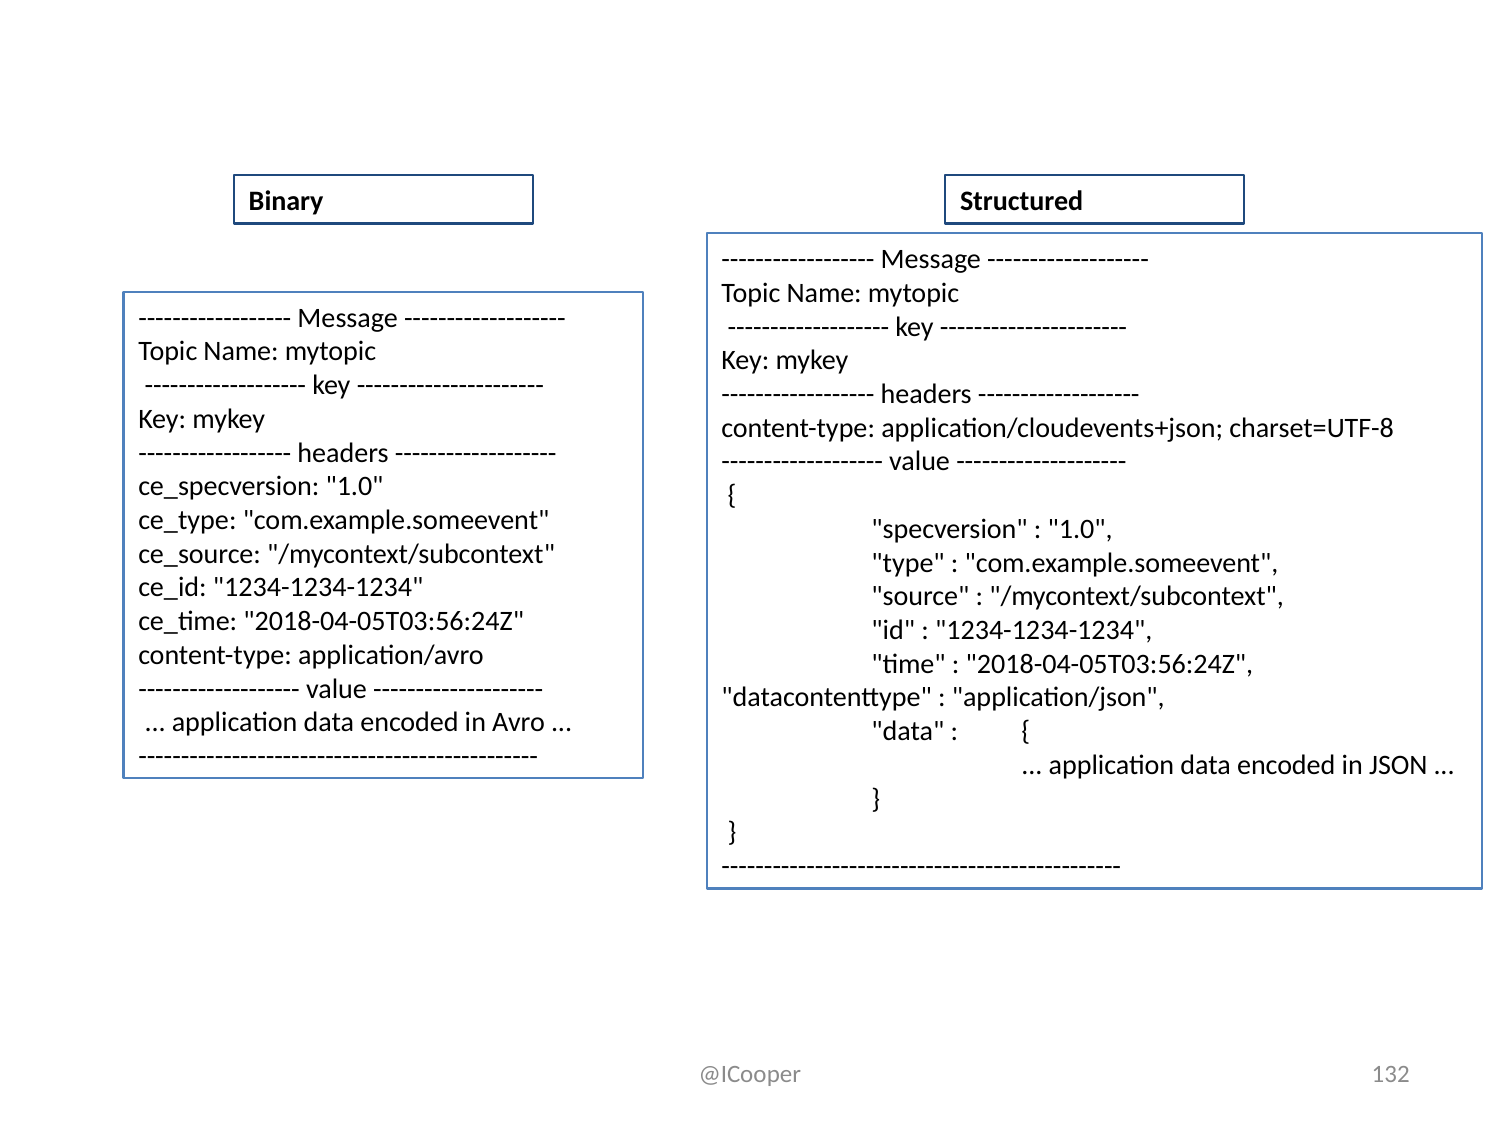

Binary
Structured
------------------ Message -------------------
Topic Name: mytopic
 ------------------- key ----------------------
Key: mykey
------------------ headers -------------------
content-type: application/cloudevents+json; charset=UTF-8
------------------- value --------------------
 {
	"specversion" : "1.0",
	"type" : "com.example.someevent",
	"source" : "/mycontext/subcontext",
	"id" : "1234-1234-1234",
	"time" : "2018-04-05T03:56:24Z", 	"datacontenttype" : "application/json",
	"data" : 	{
		... application data encoded in JSON ...
	}
 }
-----------------------------------------------
------------------ Message -------------------
Topic Name: mytopic
 ------------------- key ----------------------
Key: mykey
------------------ headers ------------------- ce_specversion: "1.0"
ce_type: "com.example.someevent"
ce_source: "/mycontext/subcontext"
ce_id: "1234-1234-1234"
ce_time: "2018-04-05T03:56:24Z"
content-type: application/avro
------------------- value --------------------
 ... application data encoded in Avro ...
-----------------------------------------------
@ICooper
132